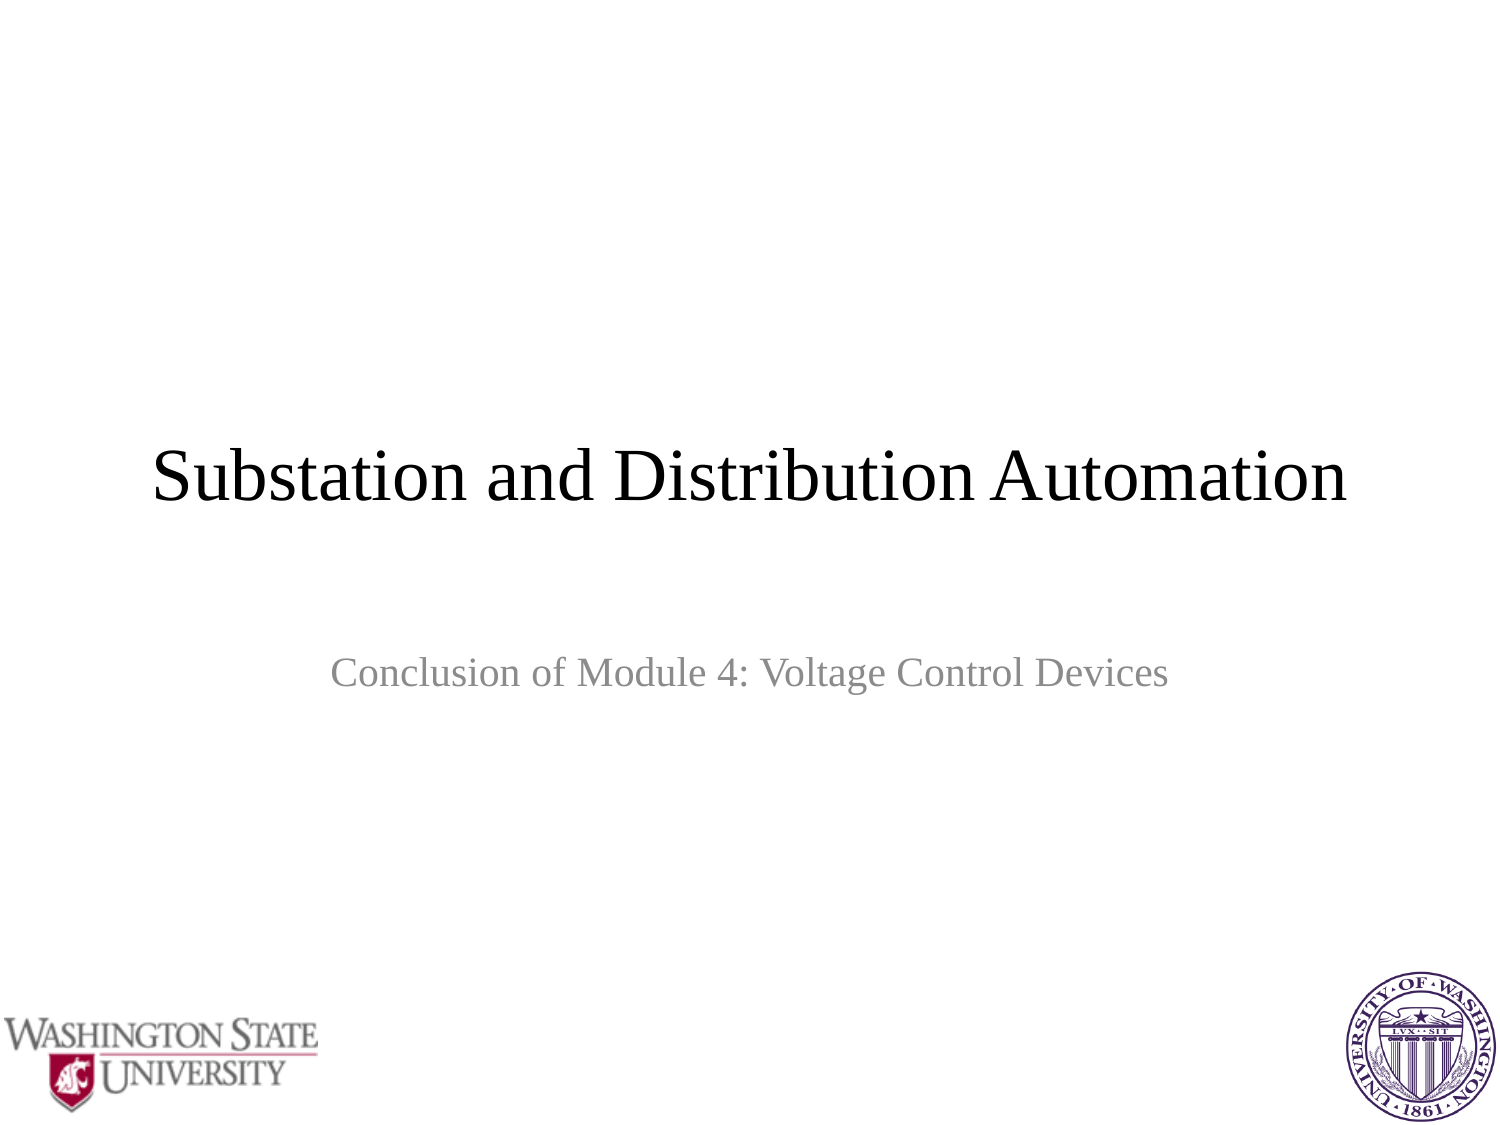

# Substation and Distribution Automation
Conclusion of Module 4: Voltage Control Devices

70